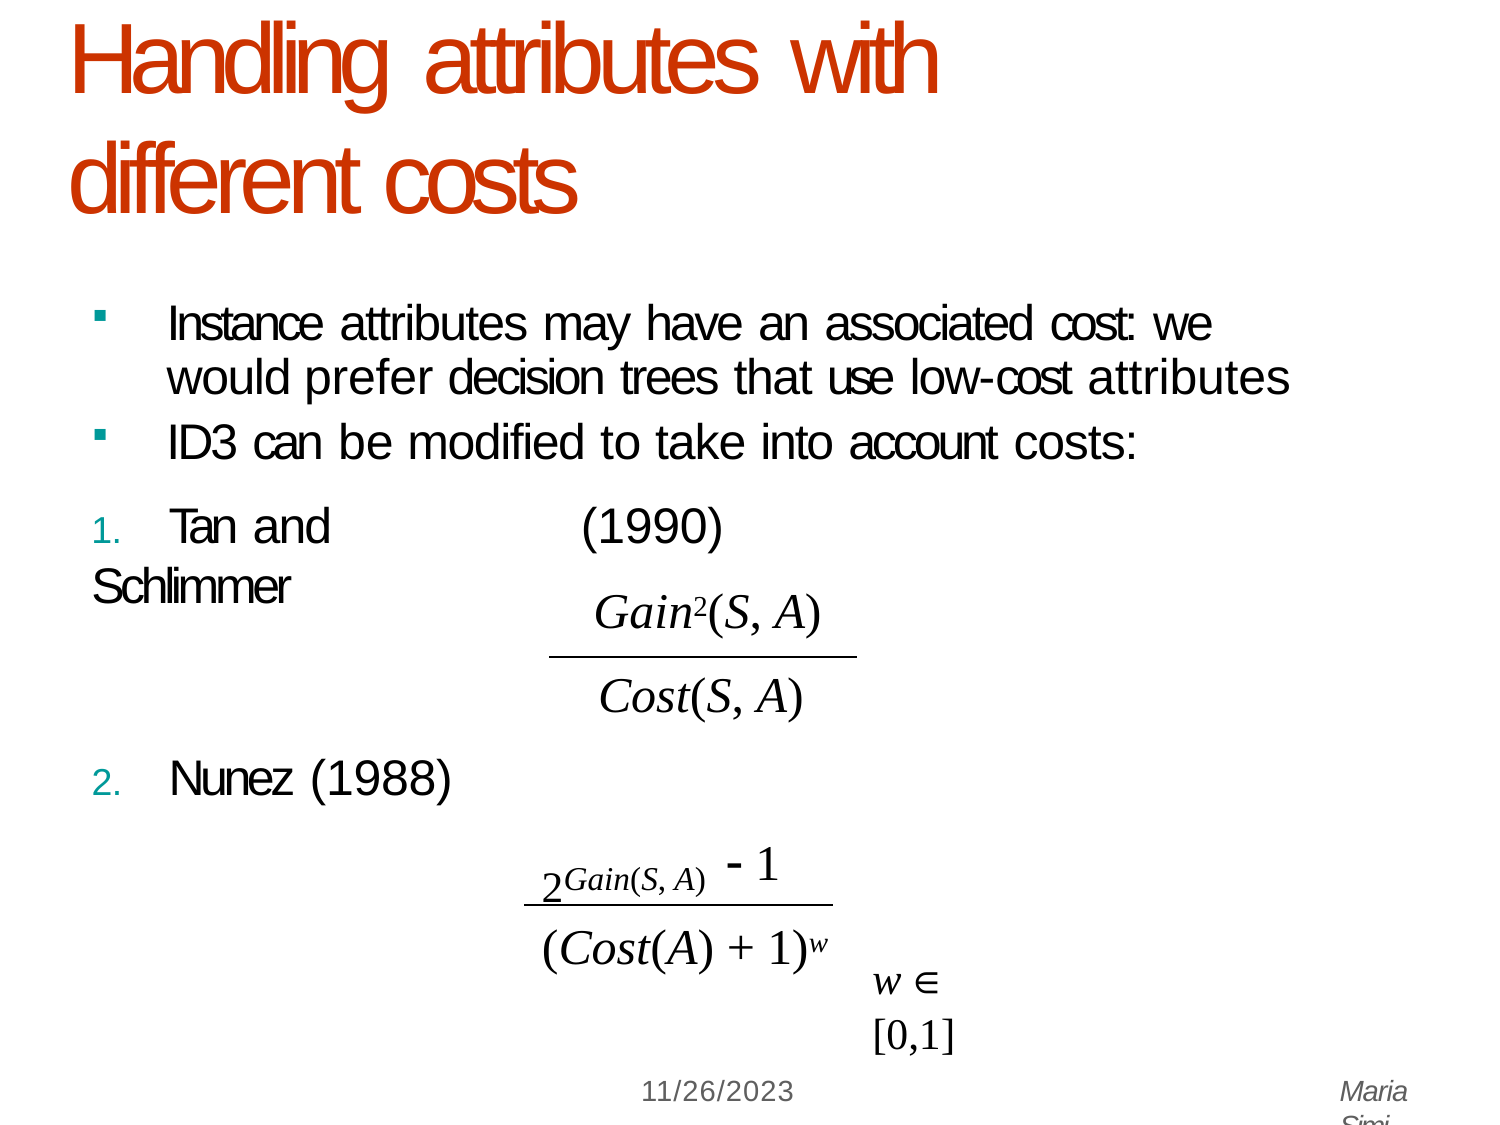

# Handling attributes with different costs
Instance attributes may have an associated cost: we would prefer decision trees that use low-cost attributes
ID3 can be modified to take into account costs:
(1990)
Gain2(S, A)
1.	Tan and Schlimmer
Cost(S, A)
2.	Nunez (1988)

2Gain(S, A)
− 1

(Cost(A) + 1)w
w ∈ [0,1]
11/26/2023
Maria Simi